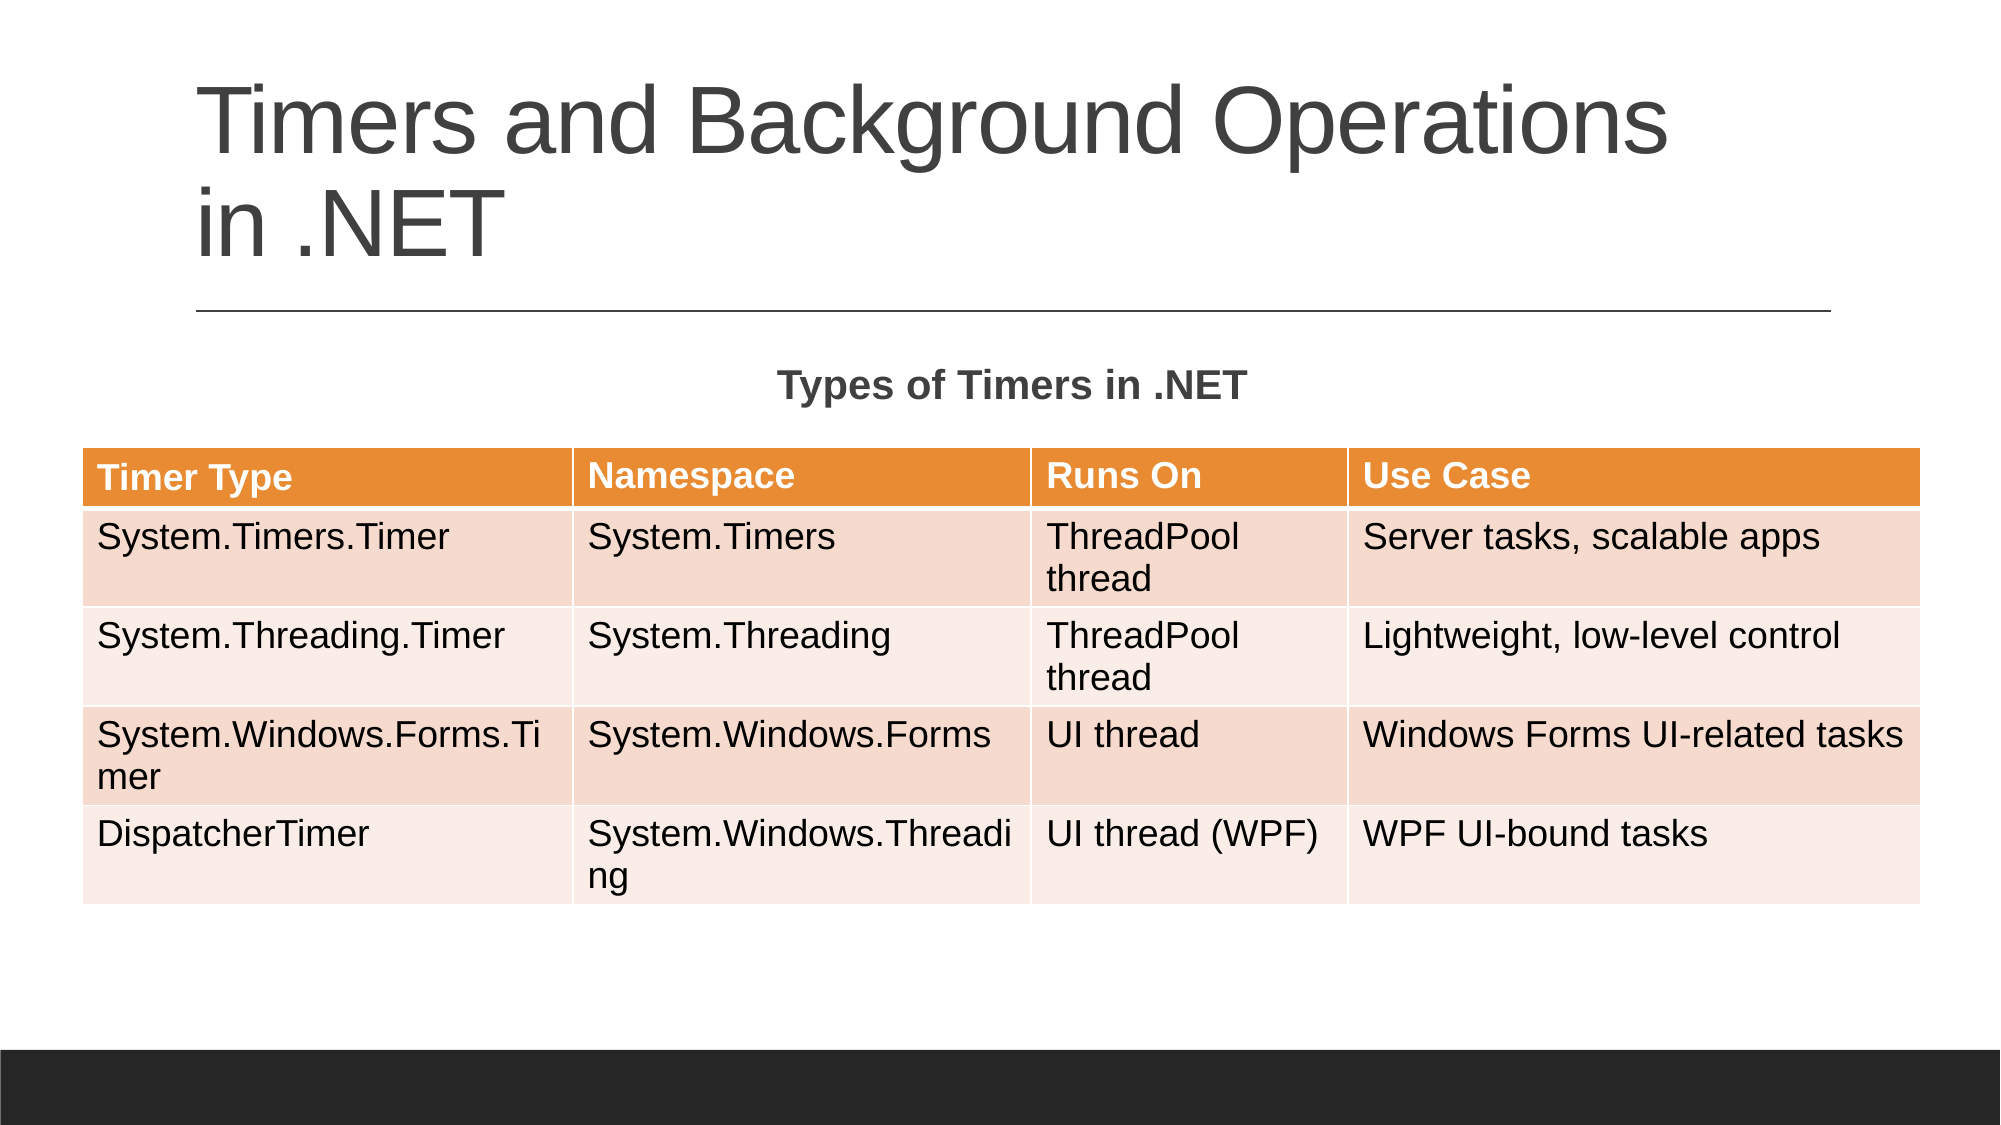

# Timers and Background Operations in .NET
Types of Timers in .NET

| Timer Type | Namespace | Runs On | Use Case |
| --- | --- | --- | --- |
| System.Timers.Timer | System.Timers | ThreadPool thread | Server tasks, scalable apps |
| System.Threading.Timer | System.Threading | ThreadPool thread | Lightweight, low-level control |
| System.Windows.Forms.Timer | System.Windows.Forms | UI thread | Windows Forms UI-related tasks |
| DispatcherTimer | System.Windows.Threading | UI thread (WPF) | WPF UI-bound tasks |